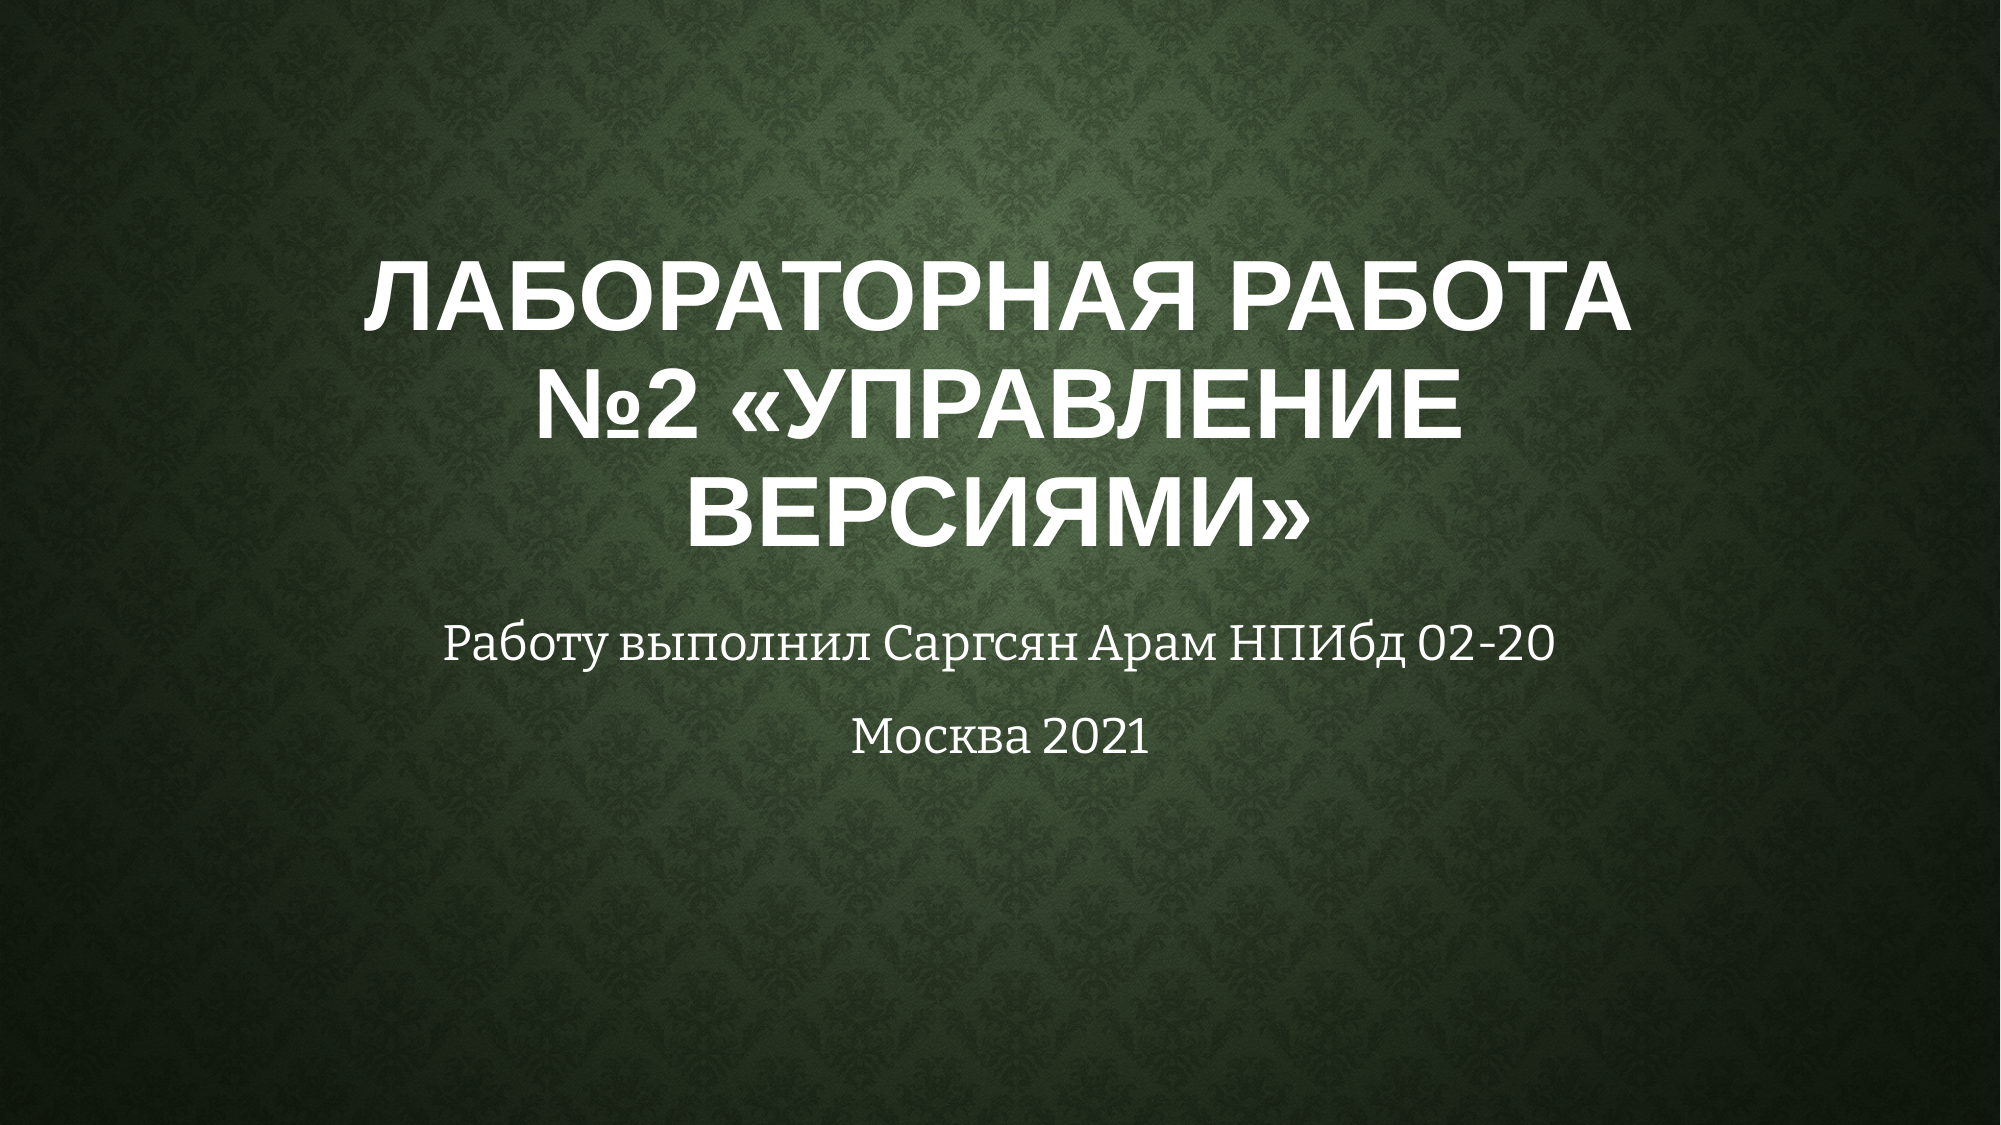

# ЛАБОРАТОРНАЯ РАБОТА №2 «Управление версиями»
Работу выполнил Саргсян Арам НПИбд 02-20
Москва 2021